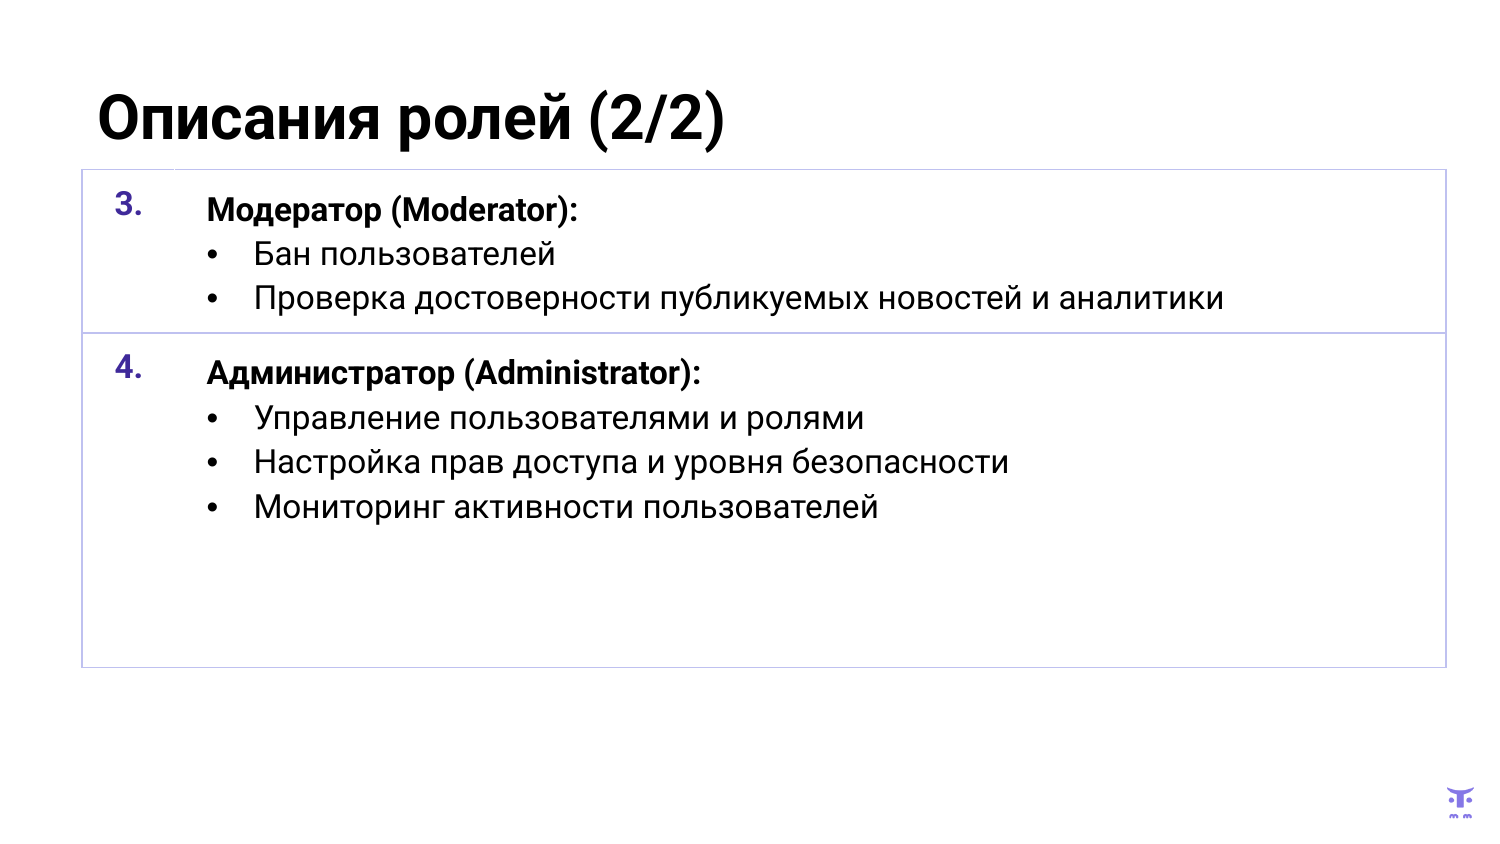

# Описания ролей (2/2)
| 3. | Модератор (Moderator): Бан пользователей Проверка достоверности публикуемых новостей и аналитики |
| --- | --- |
| 4. | Администратор (Administrator): Управление пользователями и ролями Настройка прав доступа и уровня безопасности Мониторинг активности пользователей |